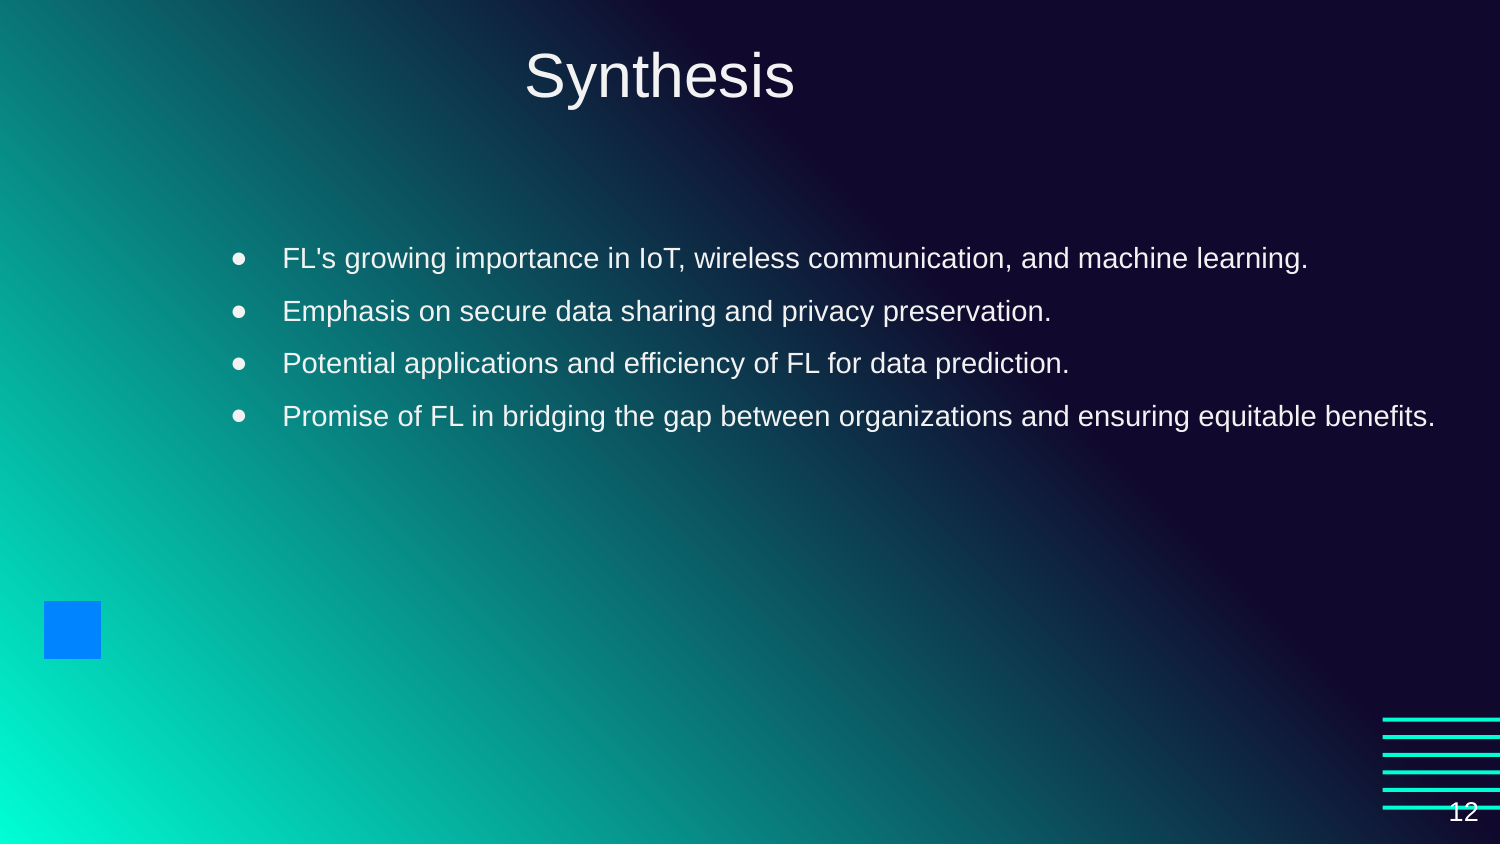

# Synthesis

FL's growing importance in IoT, wireless communication, and machine learning.
Emphasis on secure data sharing and privacy preservation.
Potential applications and efficiency of FL for data prediction.
Promise of FL in bridging the gap between organizations and ensuring equitable benefits.

12